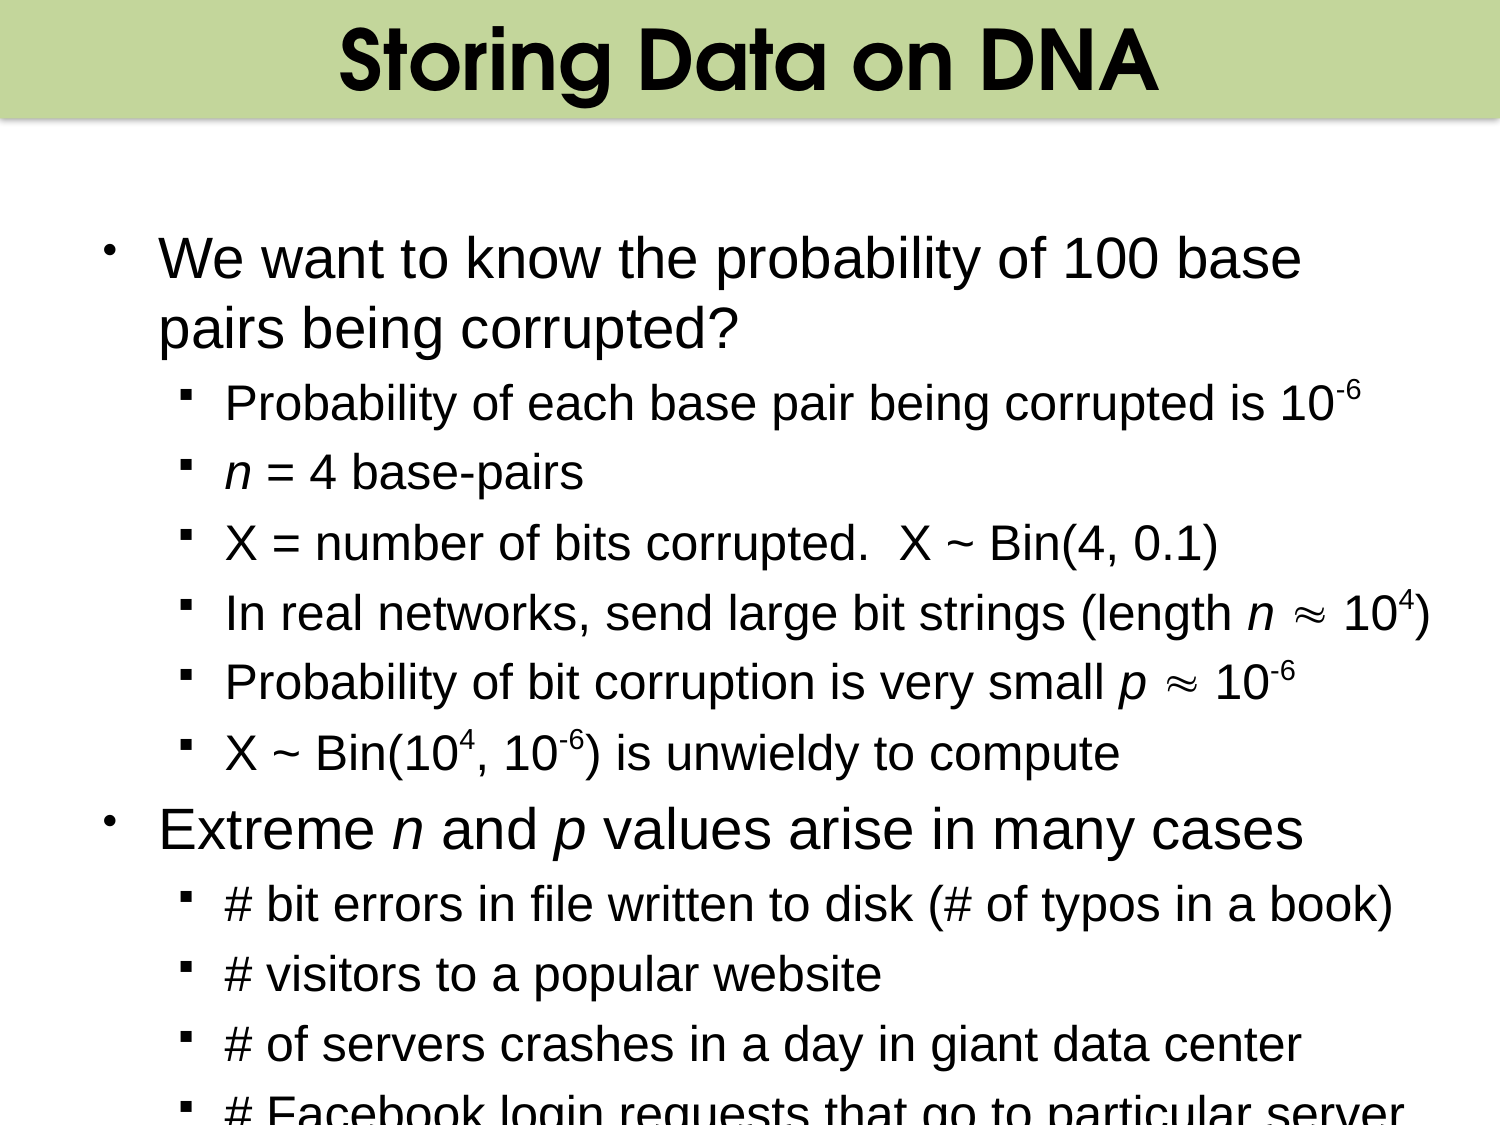

Storing Data on DNA
We want to know the probability of 100 base pairs being corrupted?
Probability of each base pair being corrupted is 10-6
n = 4 base-pairs
X = number of bits corrupted.  X ~ Bin(4, 0.1)
In real networks, send large bit strings (length n ≈ 104)
Probability of bit corruption is very small p ≈ 10-6
X ~ Bin(104, 10-6) is unwieldy to compute
Extreme n and p values arise in many cases
# bit errors in file written to disk (# of typos in a book)
# visitors to a popular website
# of servers crashes in a day in giant data center
# Facebook login requests that go to particular server